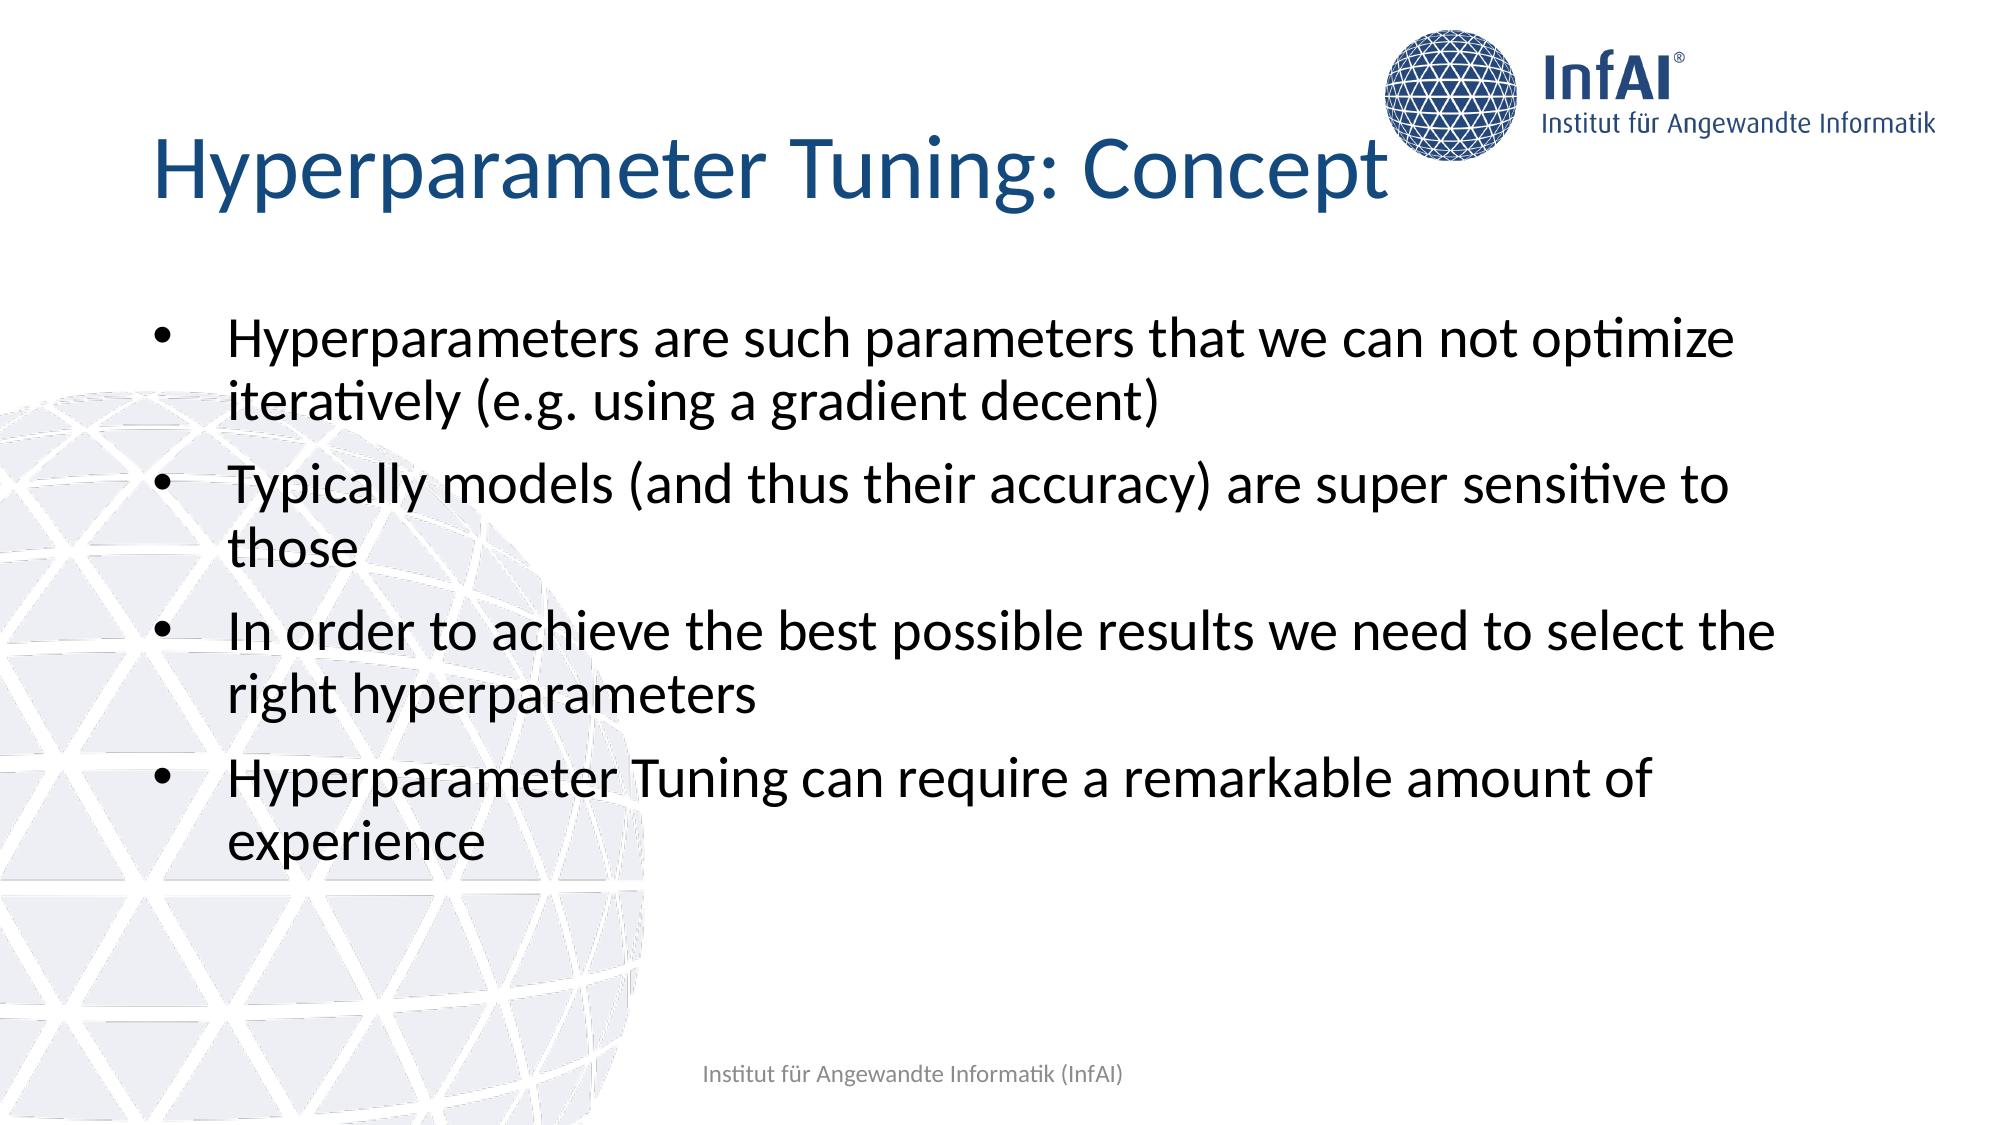

# Hyperparameter Tuning: Concept
Hyperparameters are such parameters that we can not optimize iteratively (e.g. using a gradient decent)
Typically models (and thus their accuracy) are super sensitive to those
In order to achieve the best possible results we need to select the right hyperparameters
Hyperparameter Tuning can require a remarkable amount of experience

Institut für Angewandte Informatik (InfAI)